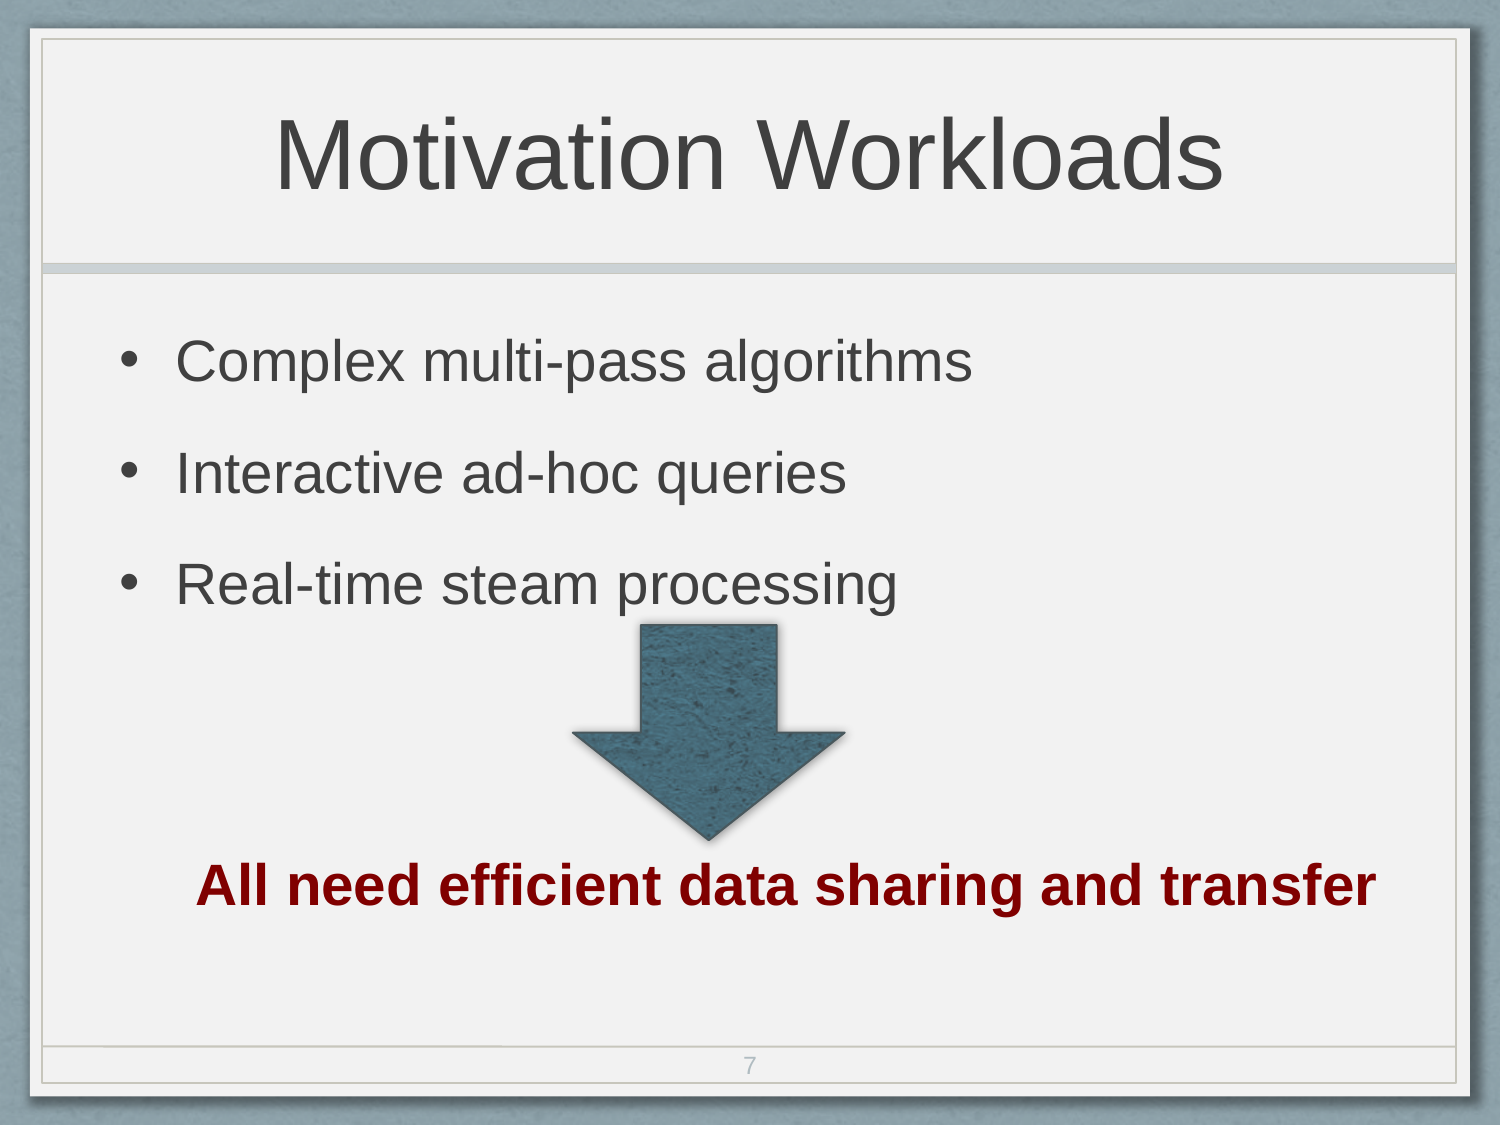

# Motivation Workloads
Complex multi-pass algorithms
Interactive ad-hoc queries
Real-time steam processing

All need efficient data sharing and transfer
7